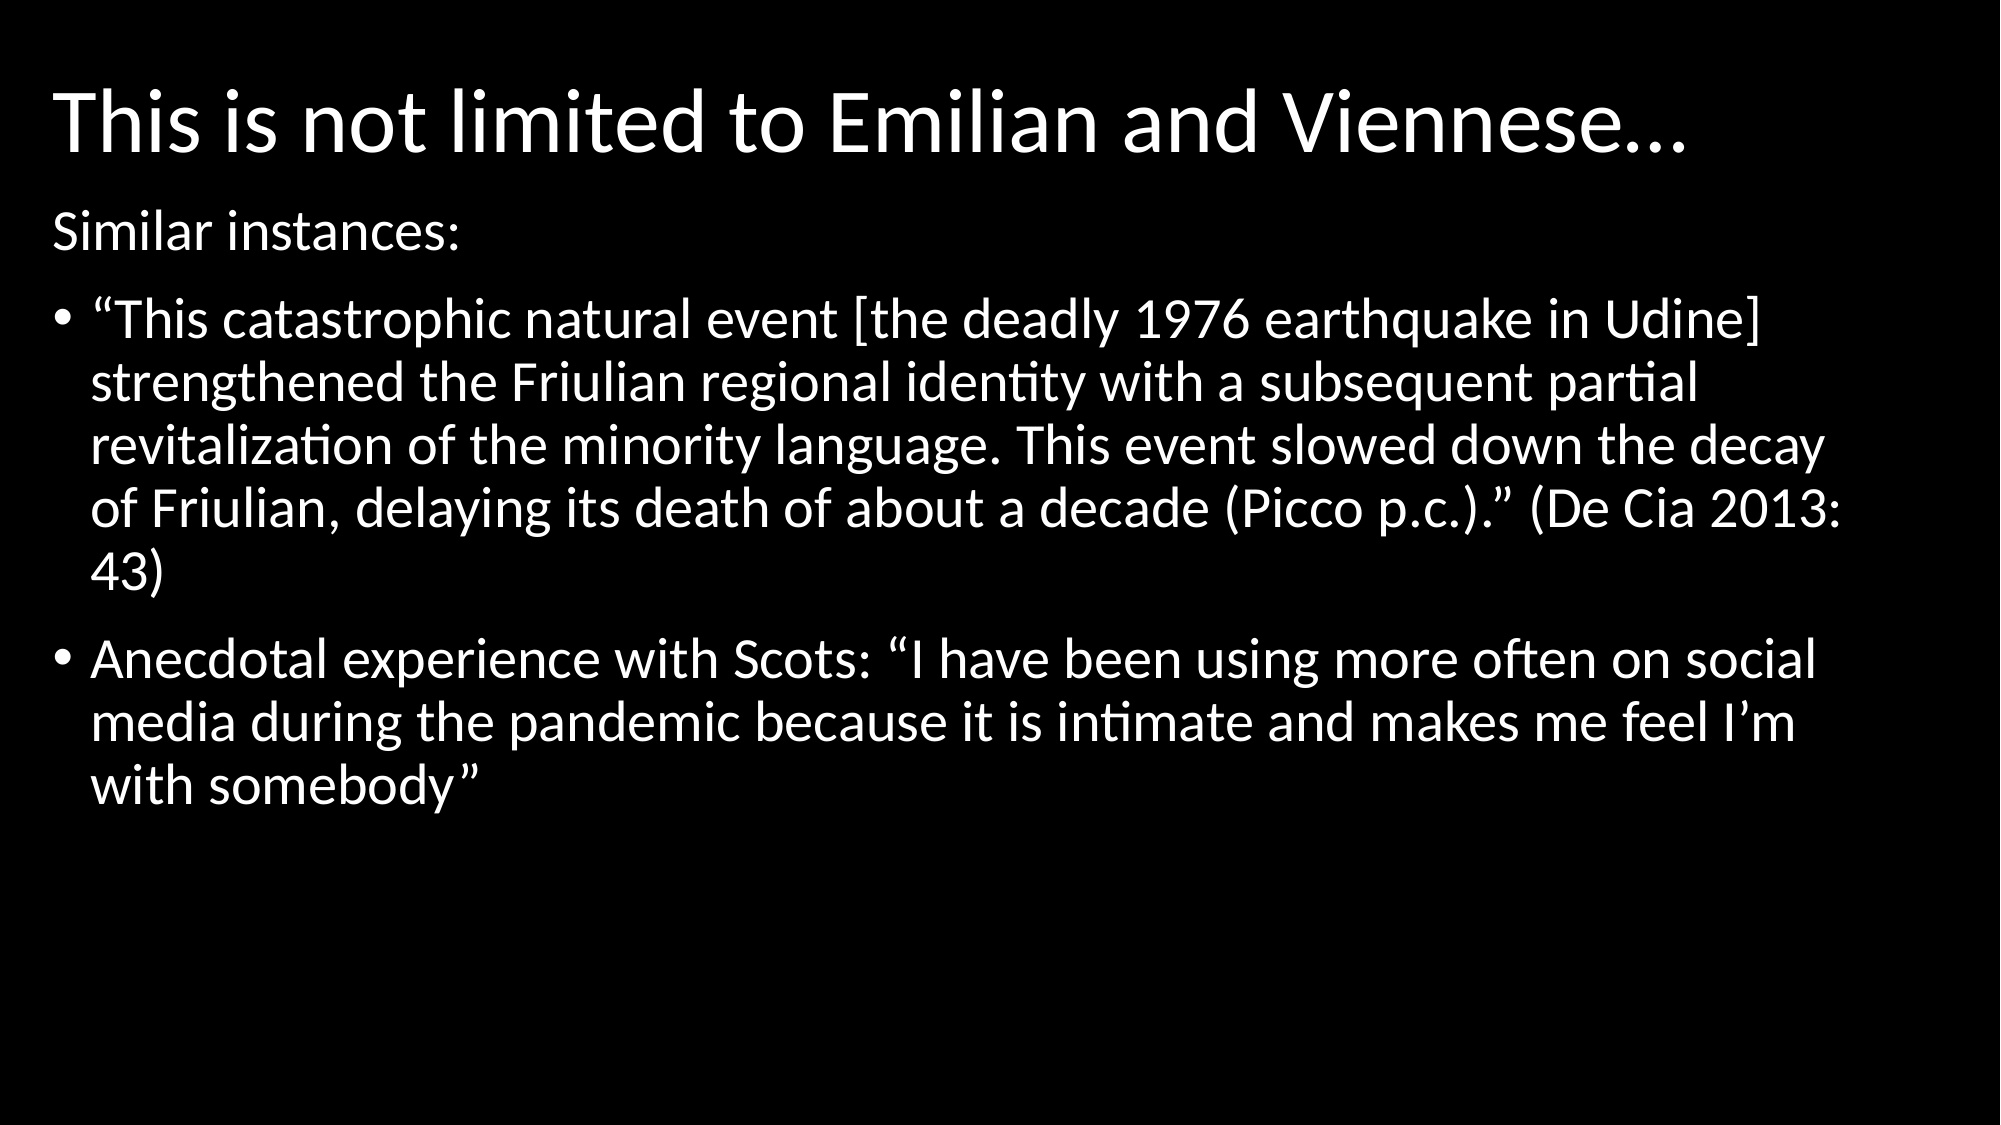

# This is not limited to Emilian and Viennese…
Similar instances:
“This catastrophic natural event [the deadly 1976 earthquake in Udine] strengthened the Friulian regional identity with a subsequent partial revitalization of the minority language. This event slowed down the decay of Friulian, delaying its death of about a decade (Picco p.c.).” (De Cia 2013: 43)
Anecdotal experience with Scots: “I have been using more often on social media during the pandemic because it is intimate and makes me feel I’m with somebody”